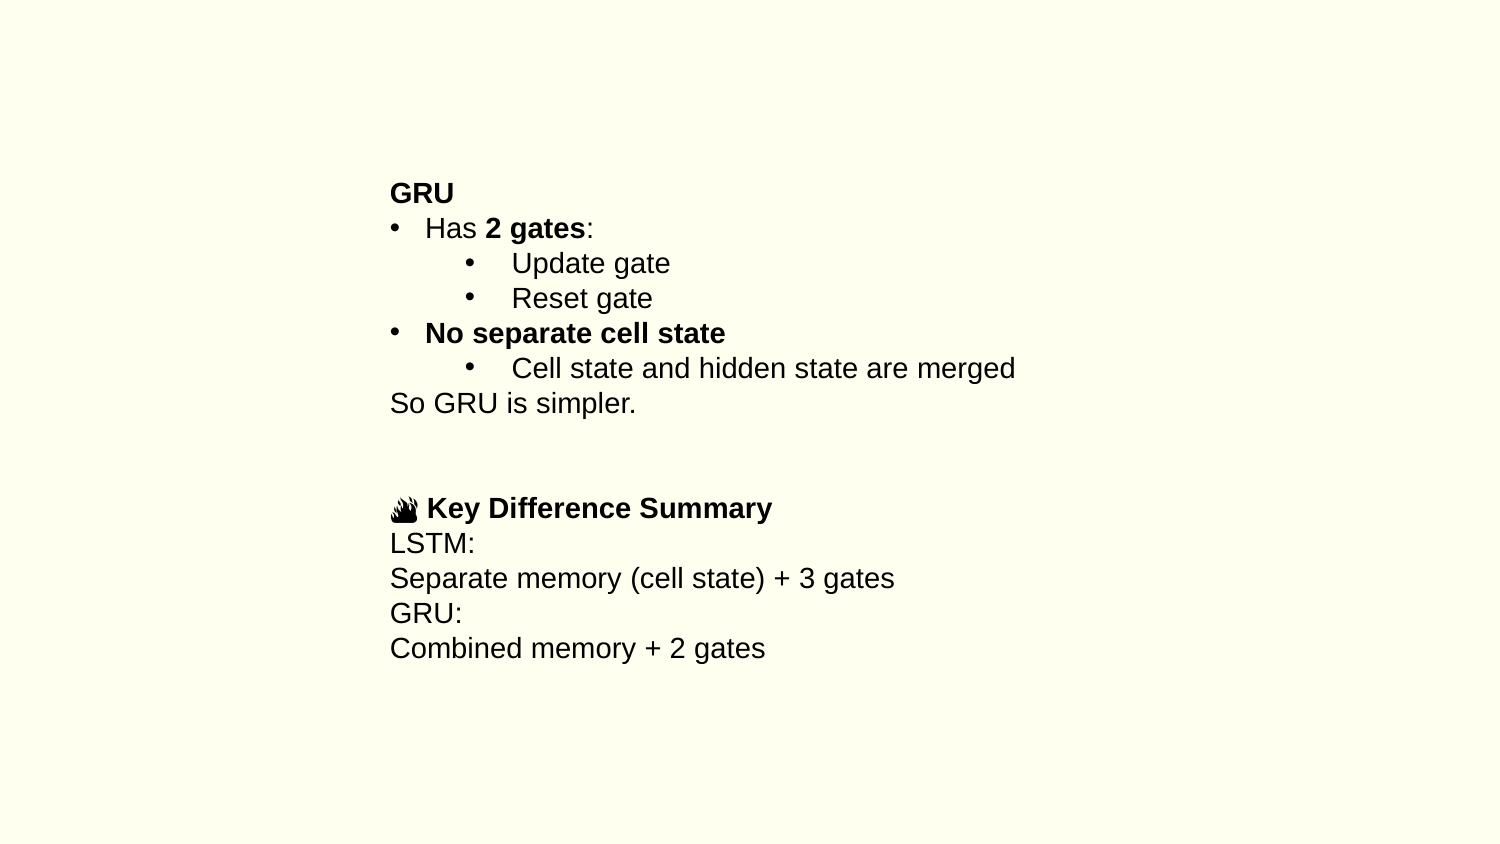

GRU
Has 2 gates:
Update gate
Reset gate
No separate cell state
Cell state and hidden state are merged
So GRU is simpler.

🔥 Key Difference Summary
LSTM:
Separate memory (cell state) + 3 gates
GRU:
Combined memory + 2 gates